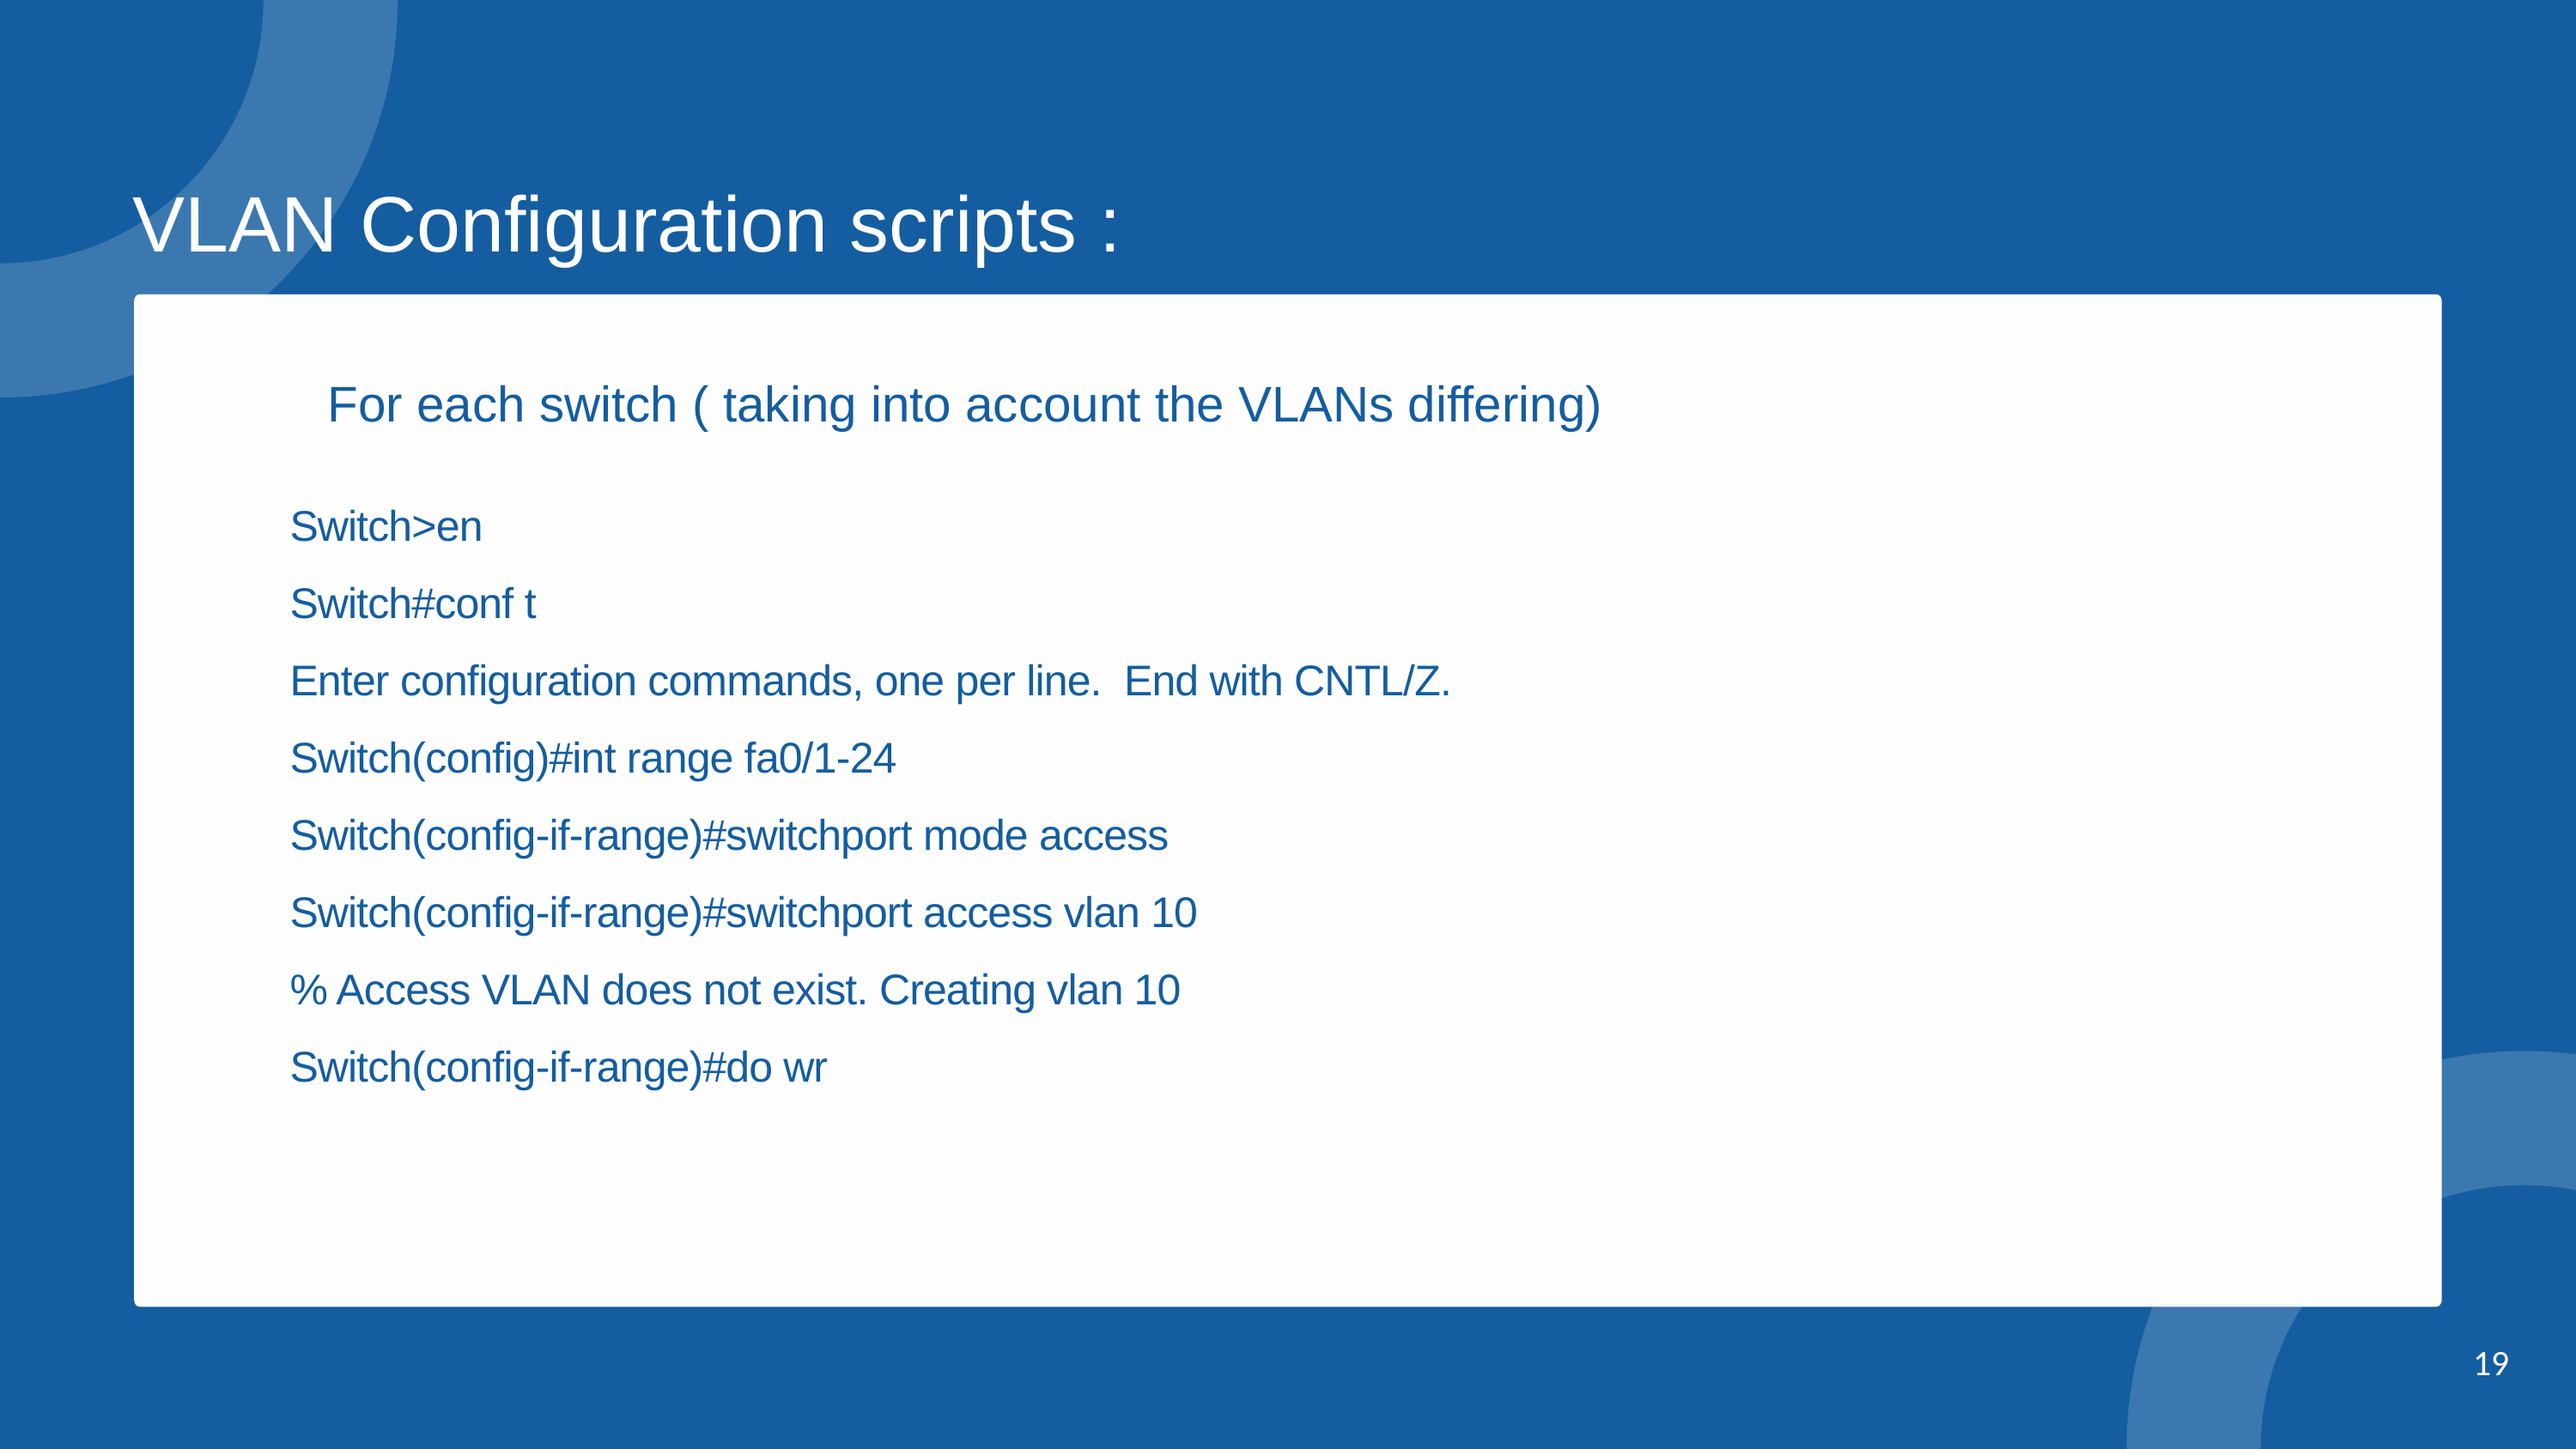

VLAN Configuration scripts :

For each switch ( taking into account the VLANs differing)
Switch>en
Switch#conf t
Enter configuration commands, one per line.  End with CNTL/Z.
Switch(config)#int range fa0/1-24
Switch(config-if-range)#switchport mode access
Switch(config-if-range)#switchport access vlan 10
% Access VLAN does not exist. Creating vlan 10
Switch(config-if-range)#do wr

19